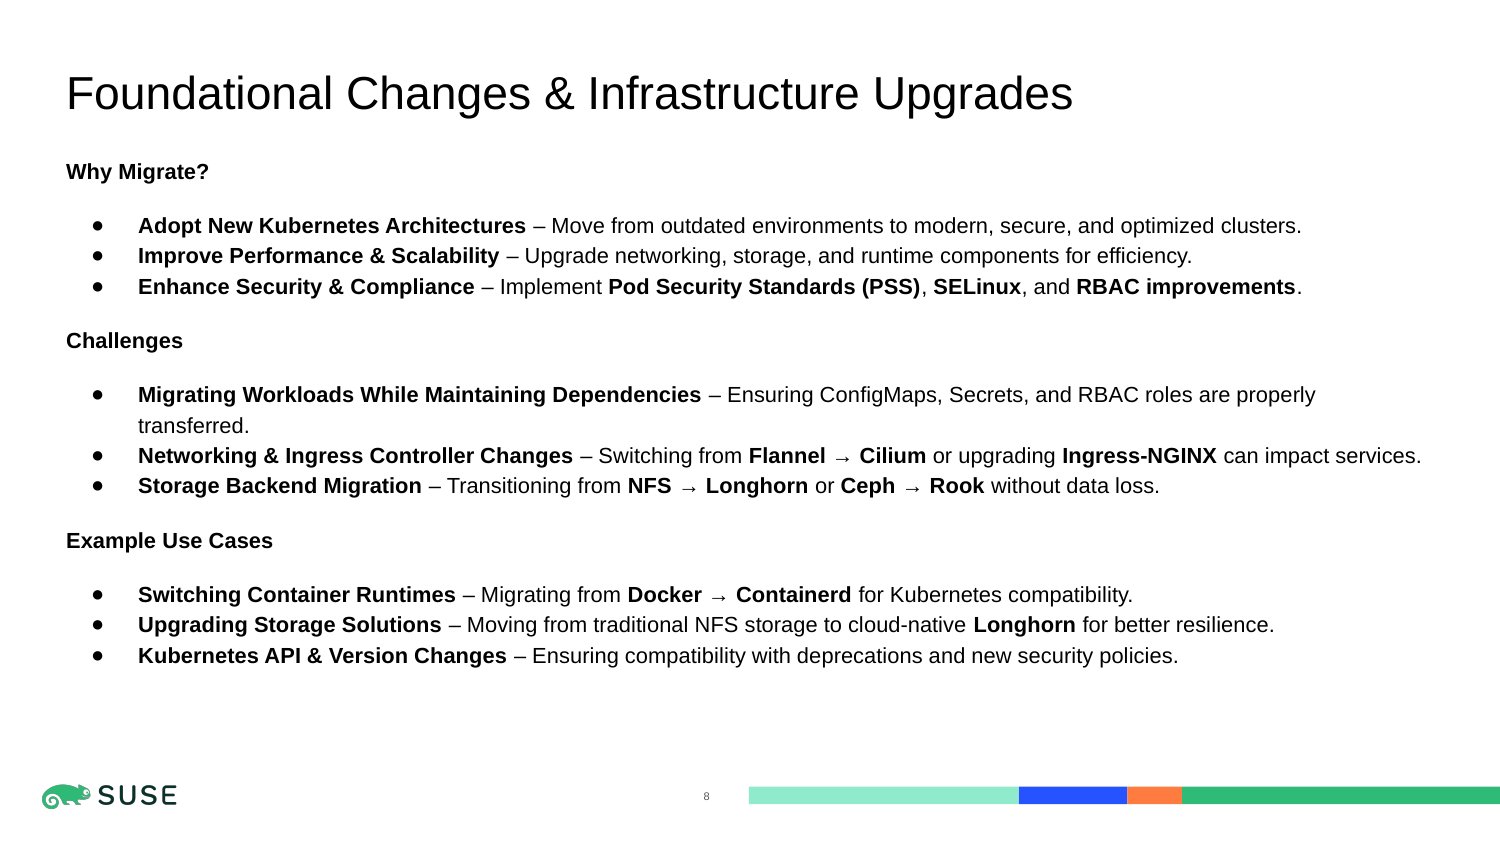

# Foundational Changes & Infrastructure Upgrades
Why Migrate?
Adopt New Kubernetes Architectures – Move from outdated environments to modern, secure, and optimized clusters.
Improve Performance & Scalability – Upgrade networking, storage, and runtime components for efficiency.
Enhance Security & Compliance – Implement Pod Security Standards (PSS), SELinux, and RBAC improvements.
Challenges
Migrating Workloads While Maintaining Dependencies – Ensuring ConfigMaps, Secrets, and RBAC roles are properly transferred.
Networking & Ingress Controller Changes – Switching from Flannel → Cilium or upgrading Ingress-NGINX can impact services.
Storage Backend Migration – Transitioning from NFS → Longhorn or Ceph → Rook without data loss.
Example Use Cases
Switching Container Runtimes – Migrating from Docker → Containerd for Kubernetes compatibility.
Upgrading Storage Solutions – Moving from traditional NFS storage to cloud-native Longhorn for better resilience.
Kubernetes API & Version Changes – Ensuring compatibility with deprecations and new security policies.

8